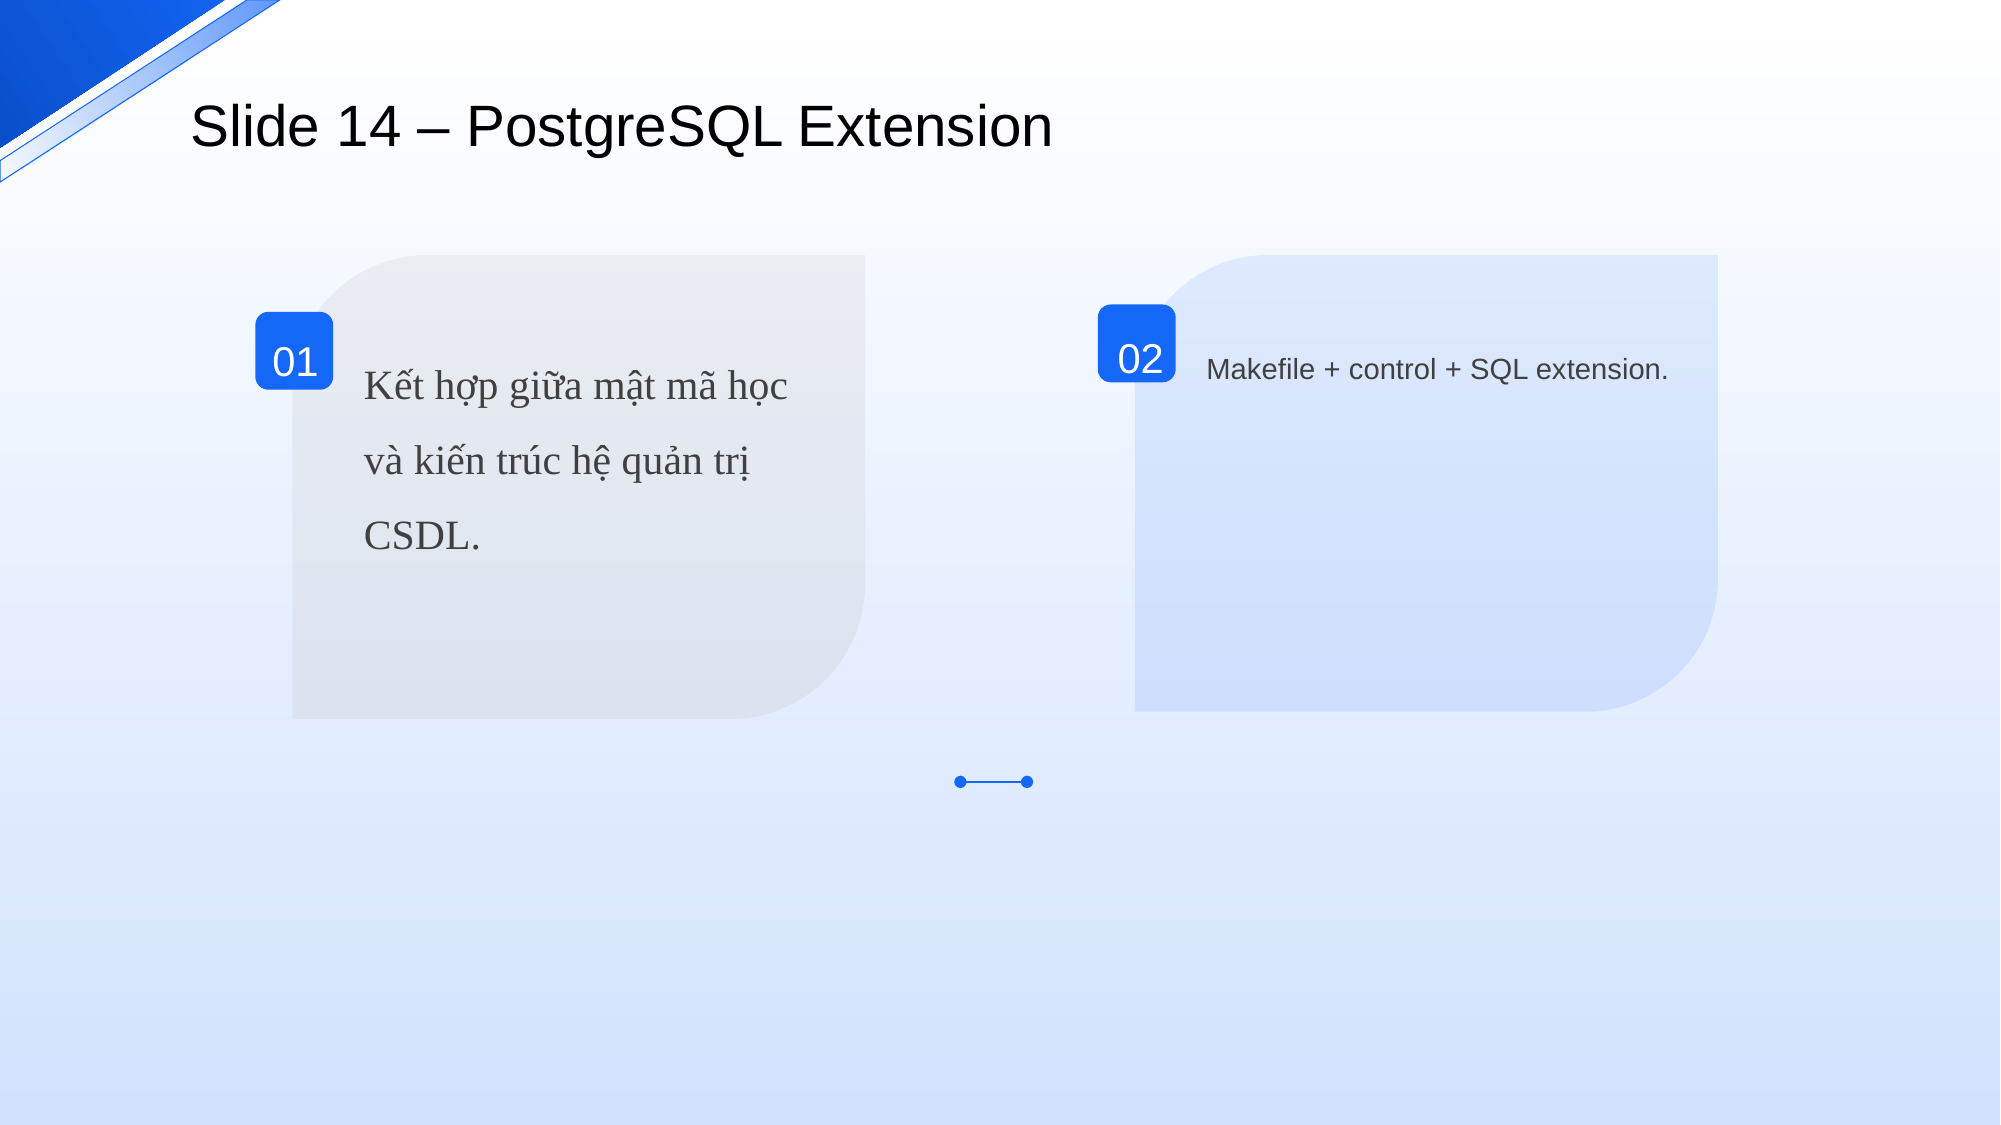

Slide 14 – PostgreSQL Extension

02
01
Makefile + control + SQL extension.
Kết hợp giữa mật mã học và kiến trúc hệ quản trị CSDL.